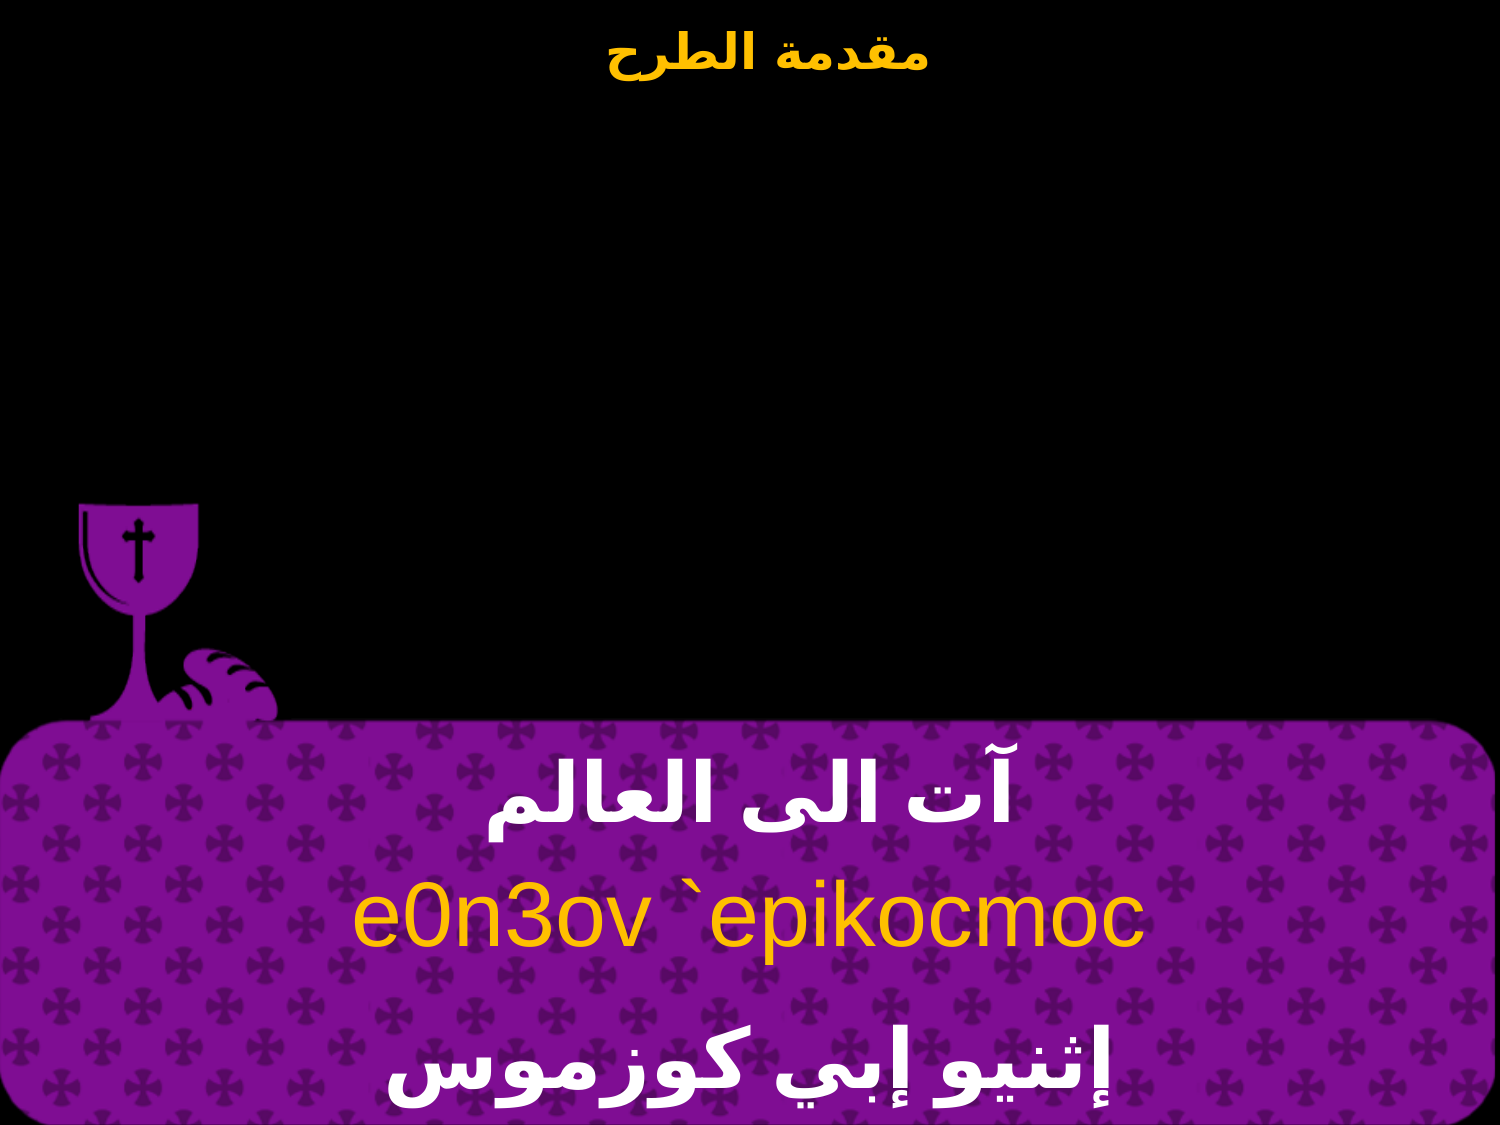

# آت الى العالم
e0n3ov `epikocmoc
إثنيو إبي كوزموس